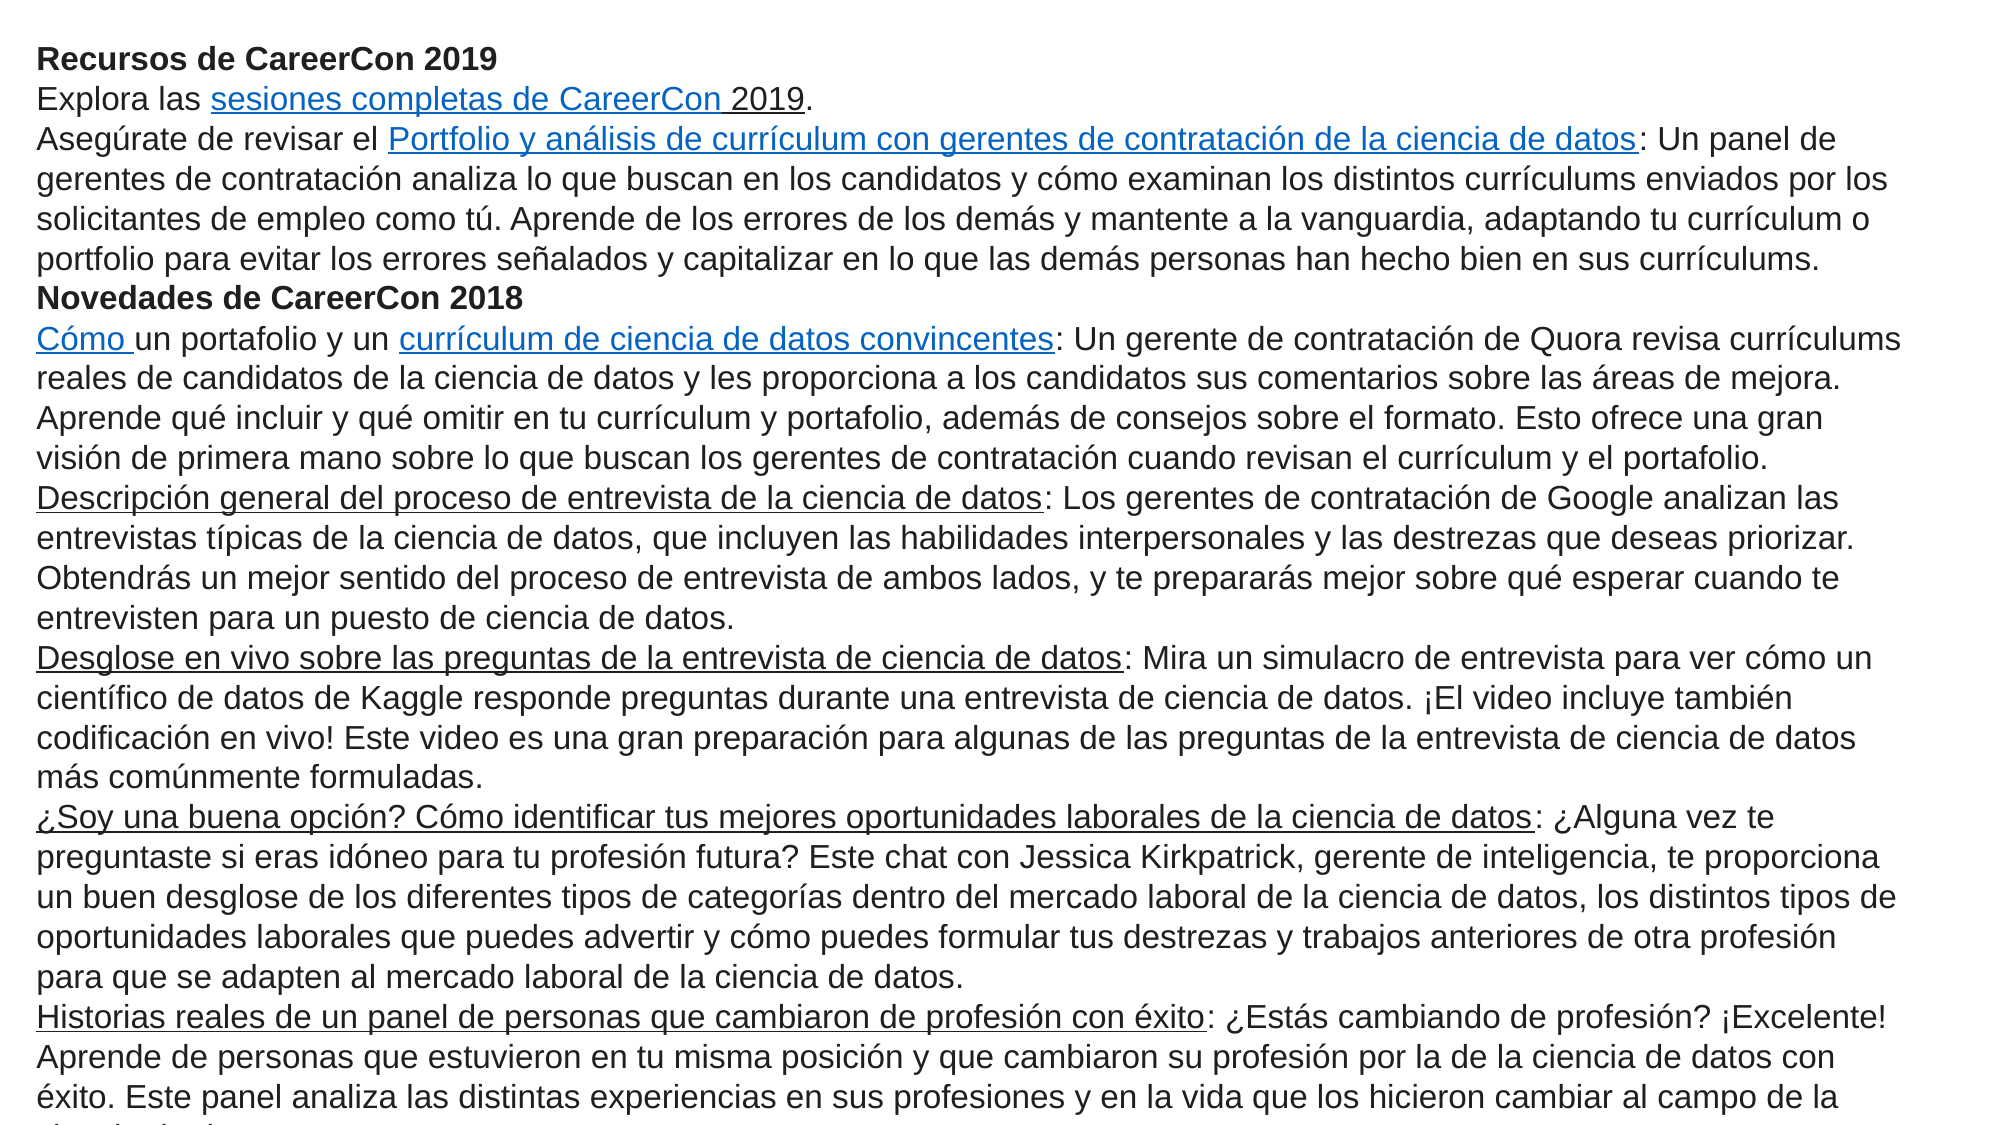

Recursos de CareerCon 2019
Explora las sesiones completas de CareerCon 2019.
Asegúrate de revisar el Portfolio y análisis de currículum con gerentes de contratación de la ciencia de datos: Un panel de gerentes de contratación analiza lo que buscan en los candidatos y cómo examinan los distintos currículums enviados por los solicitantes de empleo como tú. Aprende de los errores de los demás y mantente a la vanguardia, adaptando tu currículum o portfolio para evitar los errores señalados y capitalizar en lo que las demás personas han hecho bien en sus currículums.
Novedades de CareerCon 2018
Cómo un portafolio y un currículum de ciencia de datos convincentes: Un gerente de contratación de Quora revisa currículums reales de candidatos de la ciencia de datos y les proporciona a los candidatos sus comentarios sobre las áreas de mejora. Aprende qué incluir y qué omitir en tu currículum y portafolio, además de consejos sobre el formato. Esto ofrece una gran visión de primera mano sobre lo que buscan los gerentes de contratación cuando revisan el currículum y el portafolio.
Descripción general del proceso de entrevista de la ciencia de datos: Los gerentes de contratación de Google analizan las entrevistas típicas de la ciencia de datos, que incluyen las habilidades interpersonales y las destrezas que deseas priorizar. Obtendrás un mejor sentido del proceso de entrevista de ambos lados, y te prepararás mejor sobre qué esperar cuando te entrevisten para un puesto de ciencia de datos.
Desglose en vivo sobre las preguntas de la entrevista de ciencia de datos: Mira un simulacro de entrevista para ver cómo un científico de datos de Kaggle responde preguntas durante una entrevista de ciencia de datos. ¡El video incluye también codificación en vivo! Este video es una gran preparación para algunas de las preguntas de la entrevista de ciencia de datos más comúnmente formuladas.
¿Soy una buena opción? Cómo identificar tus mejores oportunidades laborales de la ciencia de datos: ¿Alguna vez te preguntaste si eras idóneo para tu profesión futura? Este chat con Jessica Kirkpatrick, gerente de inteligencia, te proporciona un buen desglose de los diferentes tipos de categorías dentro del mercado laboral de la ciencia de datos, los distintos tipos de oportunidades laborales que puedes advertir y cómo puedes formular tus destrezas y trabajos anteriores de otra profesión para que se adapten al mercado laboral de la ciencia de datos.
Historias reales de un panel de personas que cambiaron de profesión con éxito: ¿Estás cambiando de profesión? ¡Excelente! Aprende de personas que estuvieron en tu misma posición y que cambiaron su profesión por la de la ciencia de datos con éxito. Este panel analiza las distintas experiencias en sus profesiones y en la vida que los hicieron cambiar al campo de la ciencia de datos.